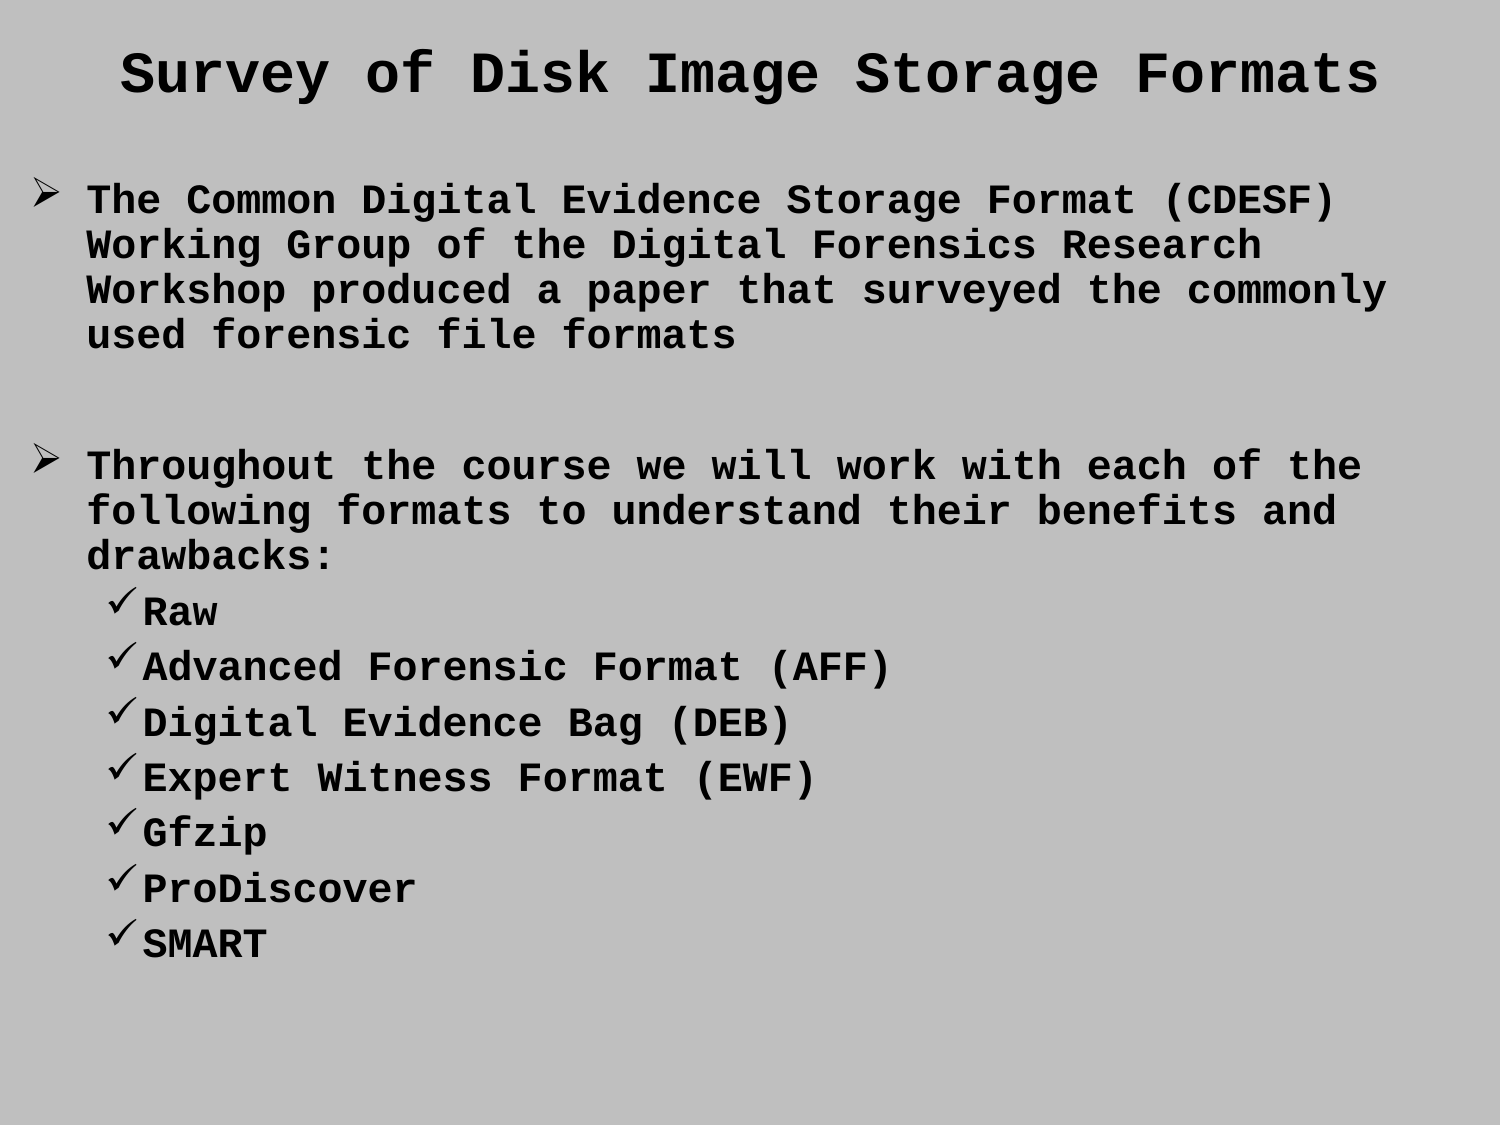

Survey of Disk Image Storage Formats
The Common Digital Evidence Storage Format (CDESF) Working Group of the Digital Forensics Research Workshop produced a paper that surveyed the commonly used forensic file formats

Throughout the course we will work with each of the following formats to understand their benefits and drawbacks:
Raw
Advanced Forensic Format (AFF)
Digital Evidence Bag (DEB)
Expert Witness Format (EWF)
Gfzip
ProDiscover
SMART